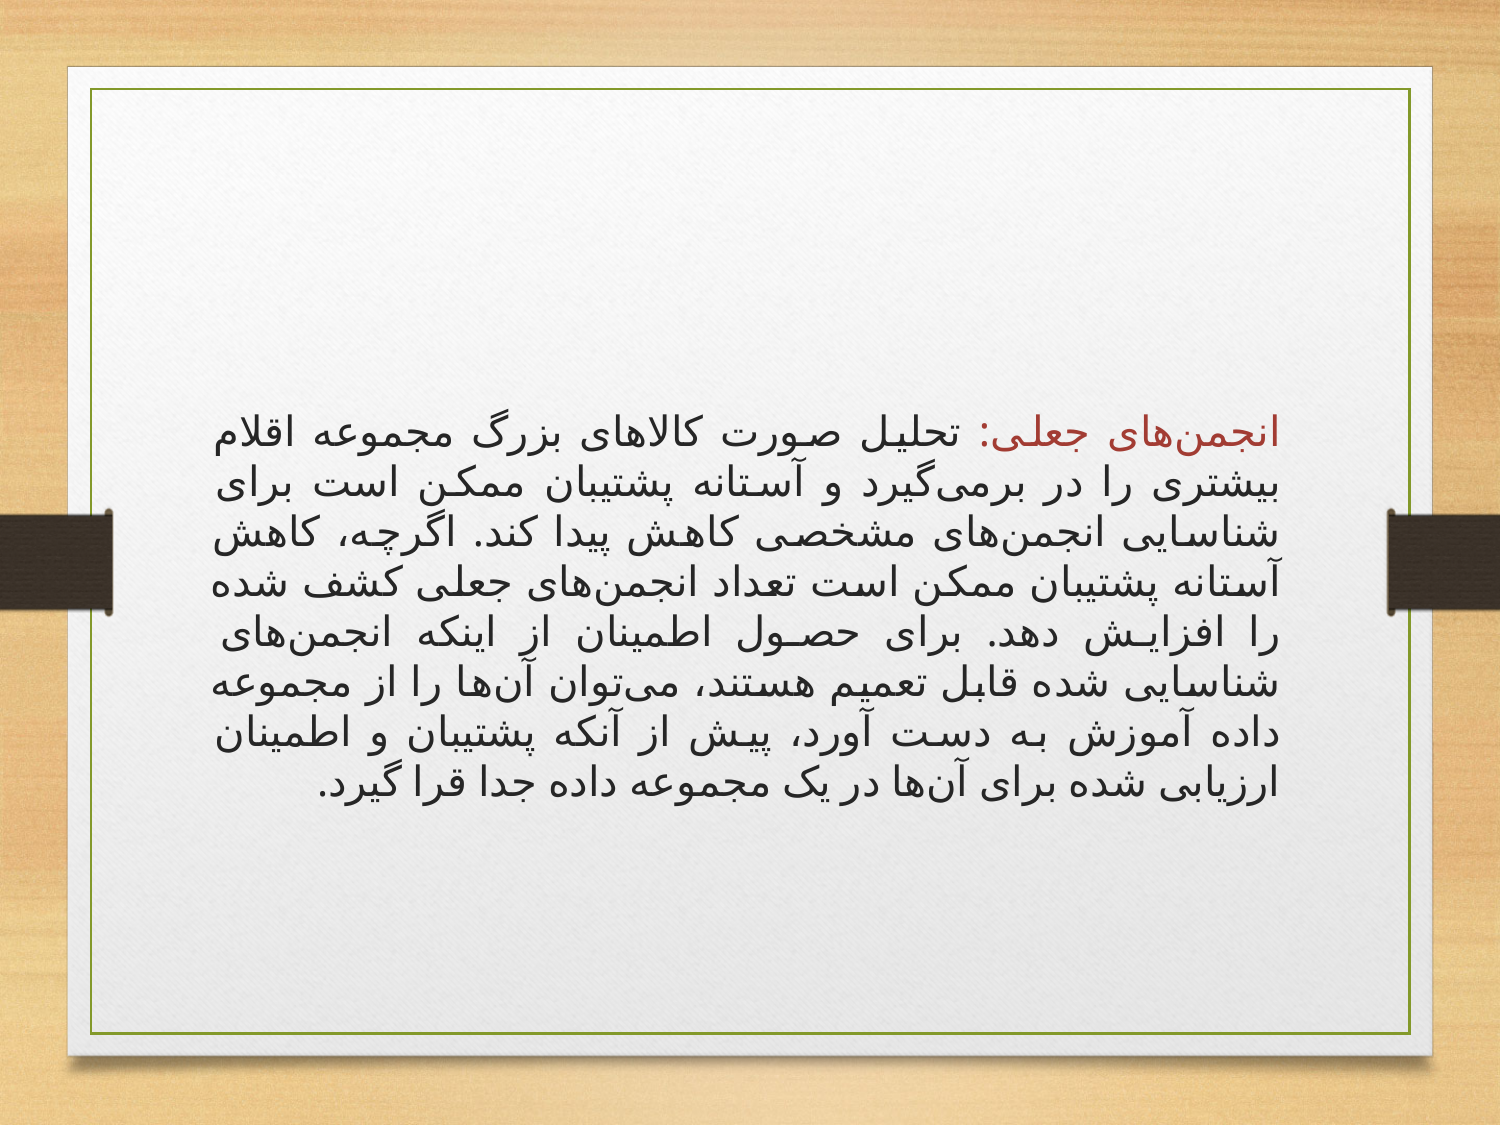

#
انجمن‌های جعلی: تحلیل صورت کالاهای بزرگ مجموعه اقلام بیشتری را در برمی‌گیرد و آستانه پشتیبان ممکن است برای شناسایی انجمن‌های مشخصی کاهش پیدا کند. اگرچه، کاهش آستانه پشتیبان ممکن است تعداد انجمن‌های جعلی کشف شده را افزایش دهد. برای حصول اطمینان از اینکه انجمن‌های شناسایی شده قابل تعمیم هستند، می‌توان آن‌ها را از مجموعه داده آموزش به دست آورد، پیش از آنکه پشتیبان و اطمینان ارزیابی شده برای آن‌ها در یک مجموعه داده جدا قرا گیرد.